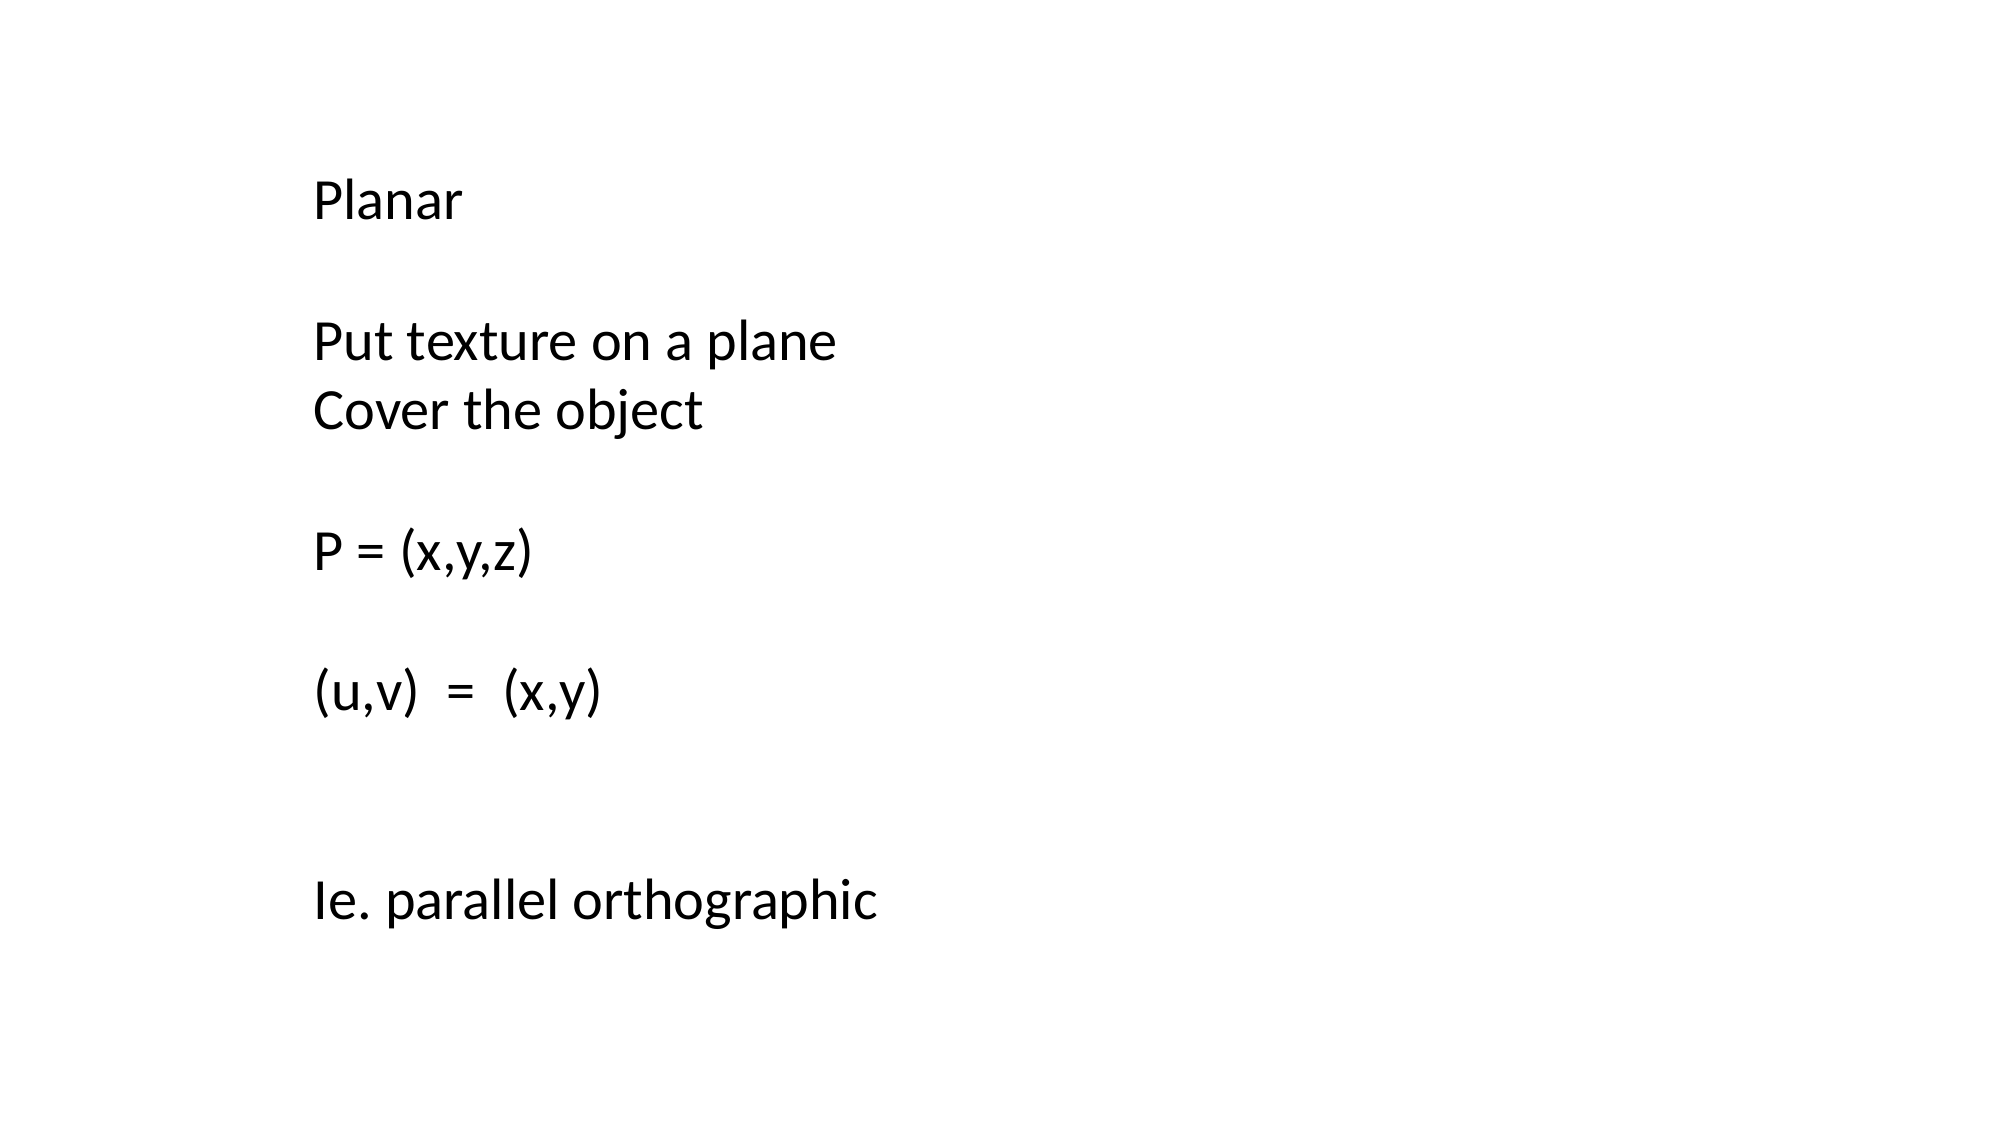

Planar

Put texture on a plane
Cover the object

P = (x,y,z)

(u,v)  =  (x,y)

Ie. parallel orthographic